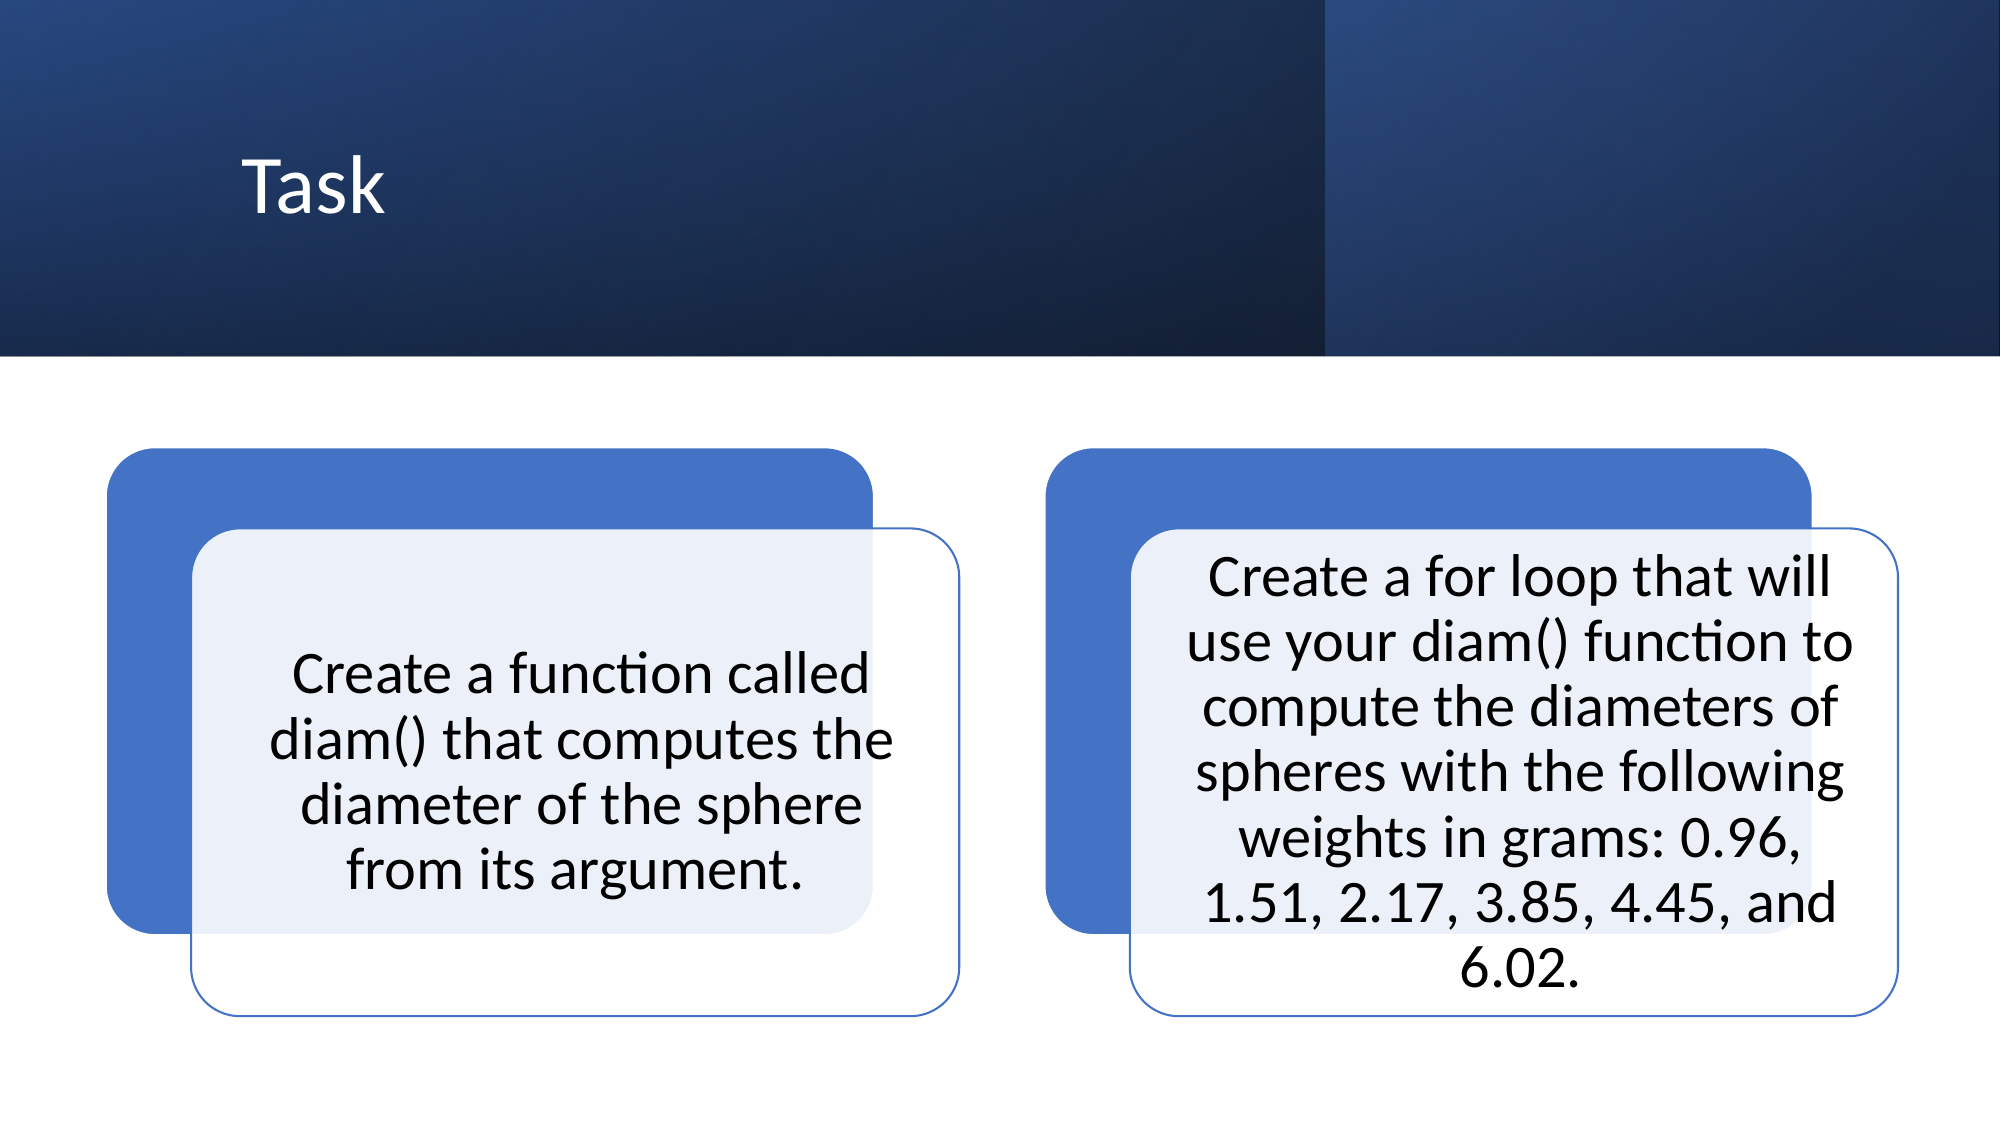

# Task
Create a function called diam() that computes the diameter of the sphere from its argument.
Create a for loop that will use your diam() function to compute the diameters of spheres with the following weights in grams: 0.96, 1.51, 2.17, 3.85, 4.45, and 6.02.